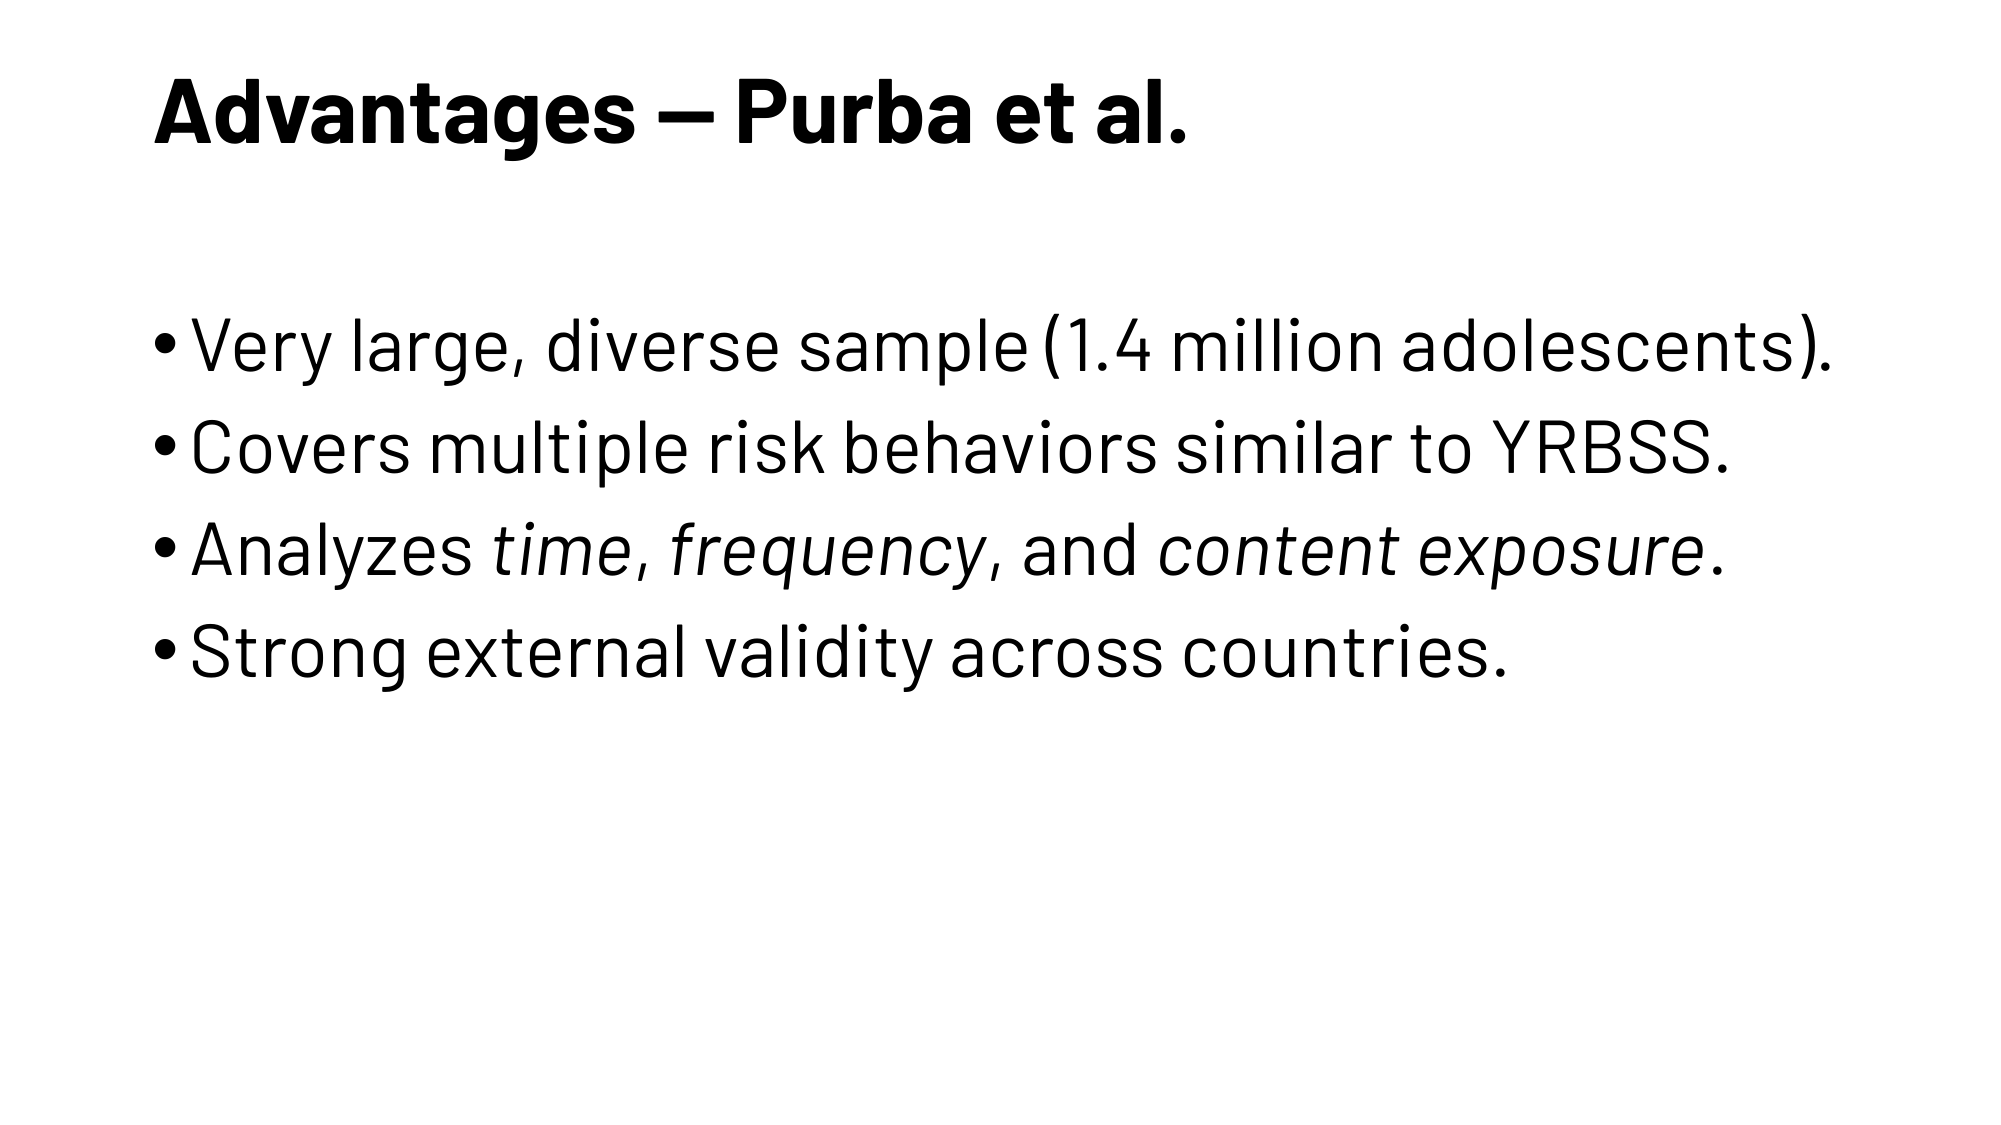

# Advantages — Purba et al.
Very large, diverse sample (1.4 million adolescents).
Covers multiple risk behaviors similar to YRBSS.
Analyzes time, frequency, and content exposure.
Strong external validity across countries.